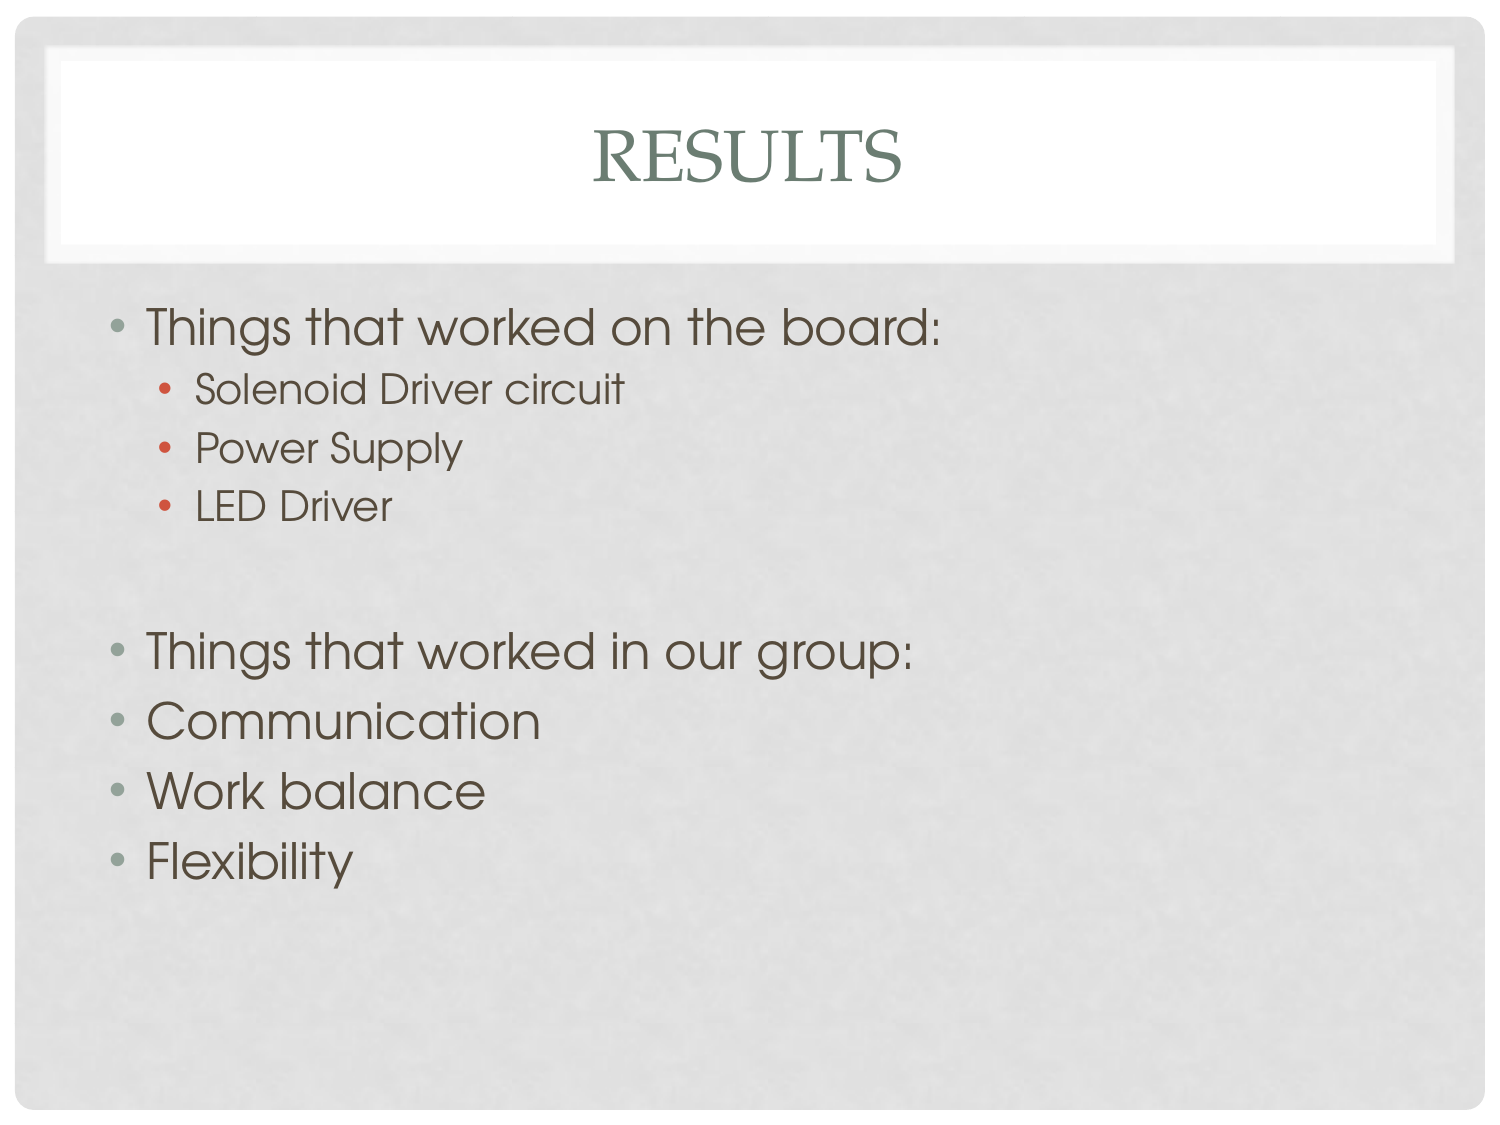

# Results
Things that worked on the board:
Solenoid Driver circuit
Power Supply
LED Driver

Things that worked in our group:
Communication
Work balance
Flexibility